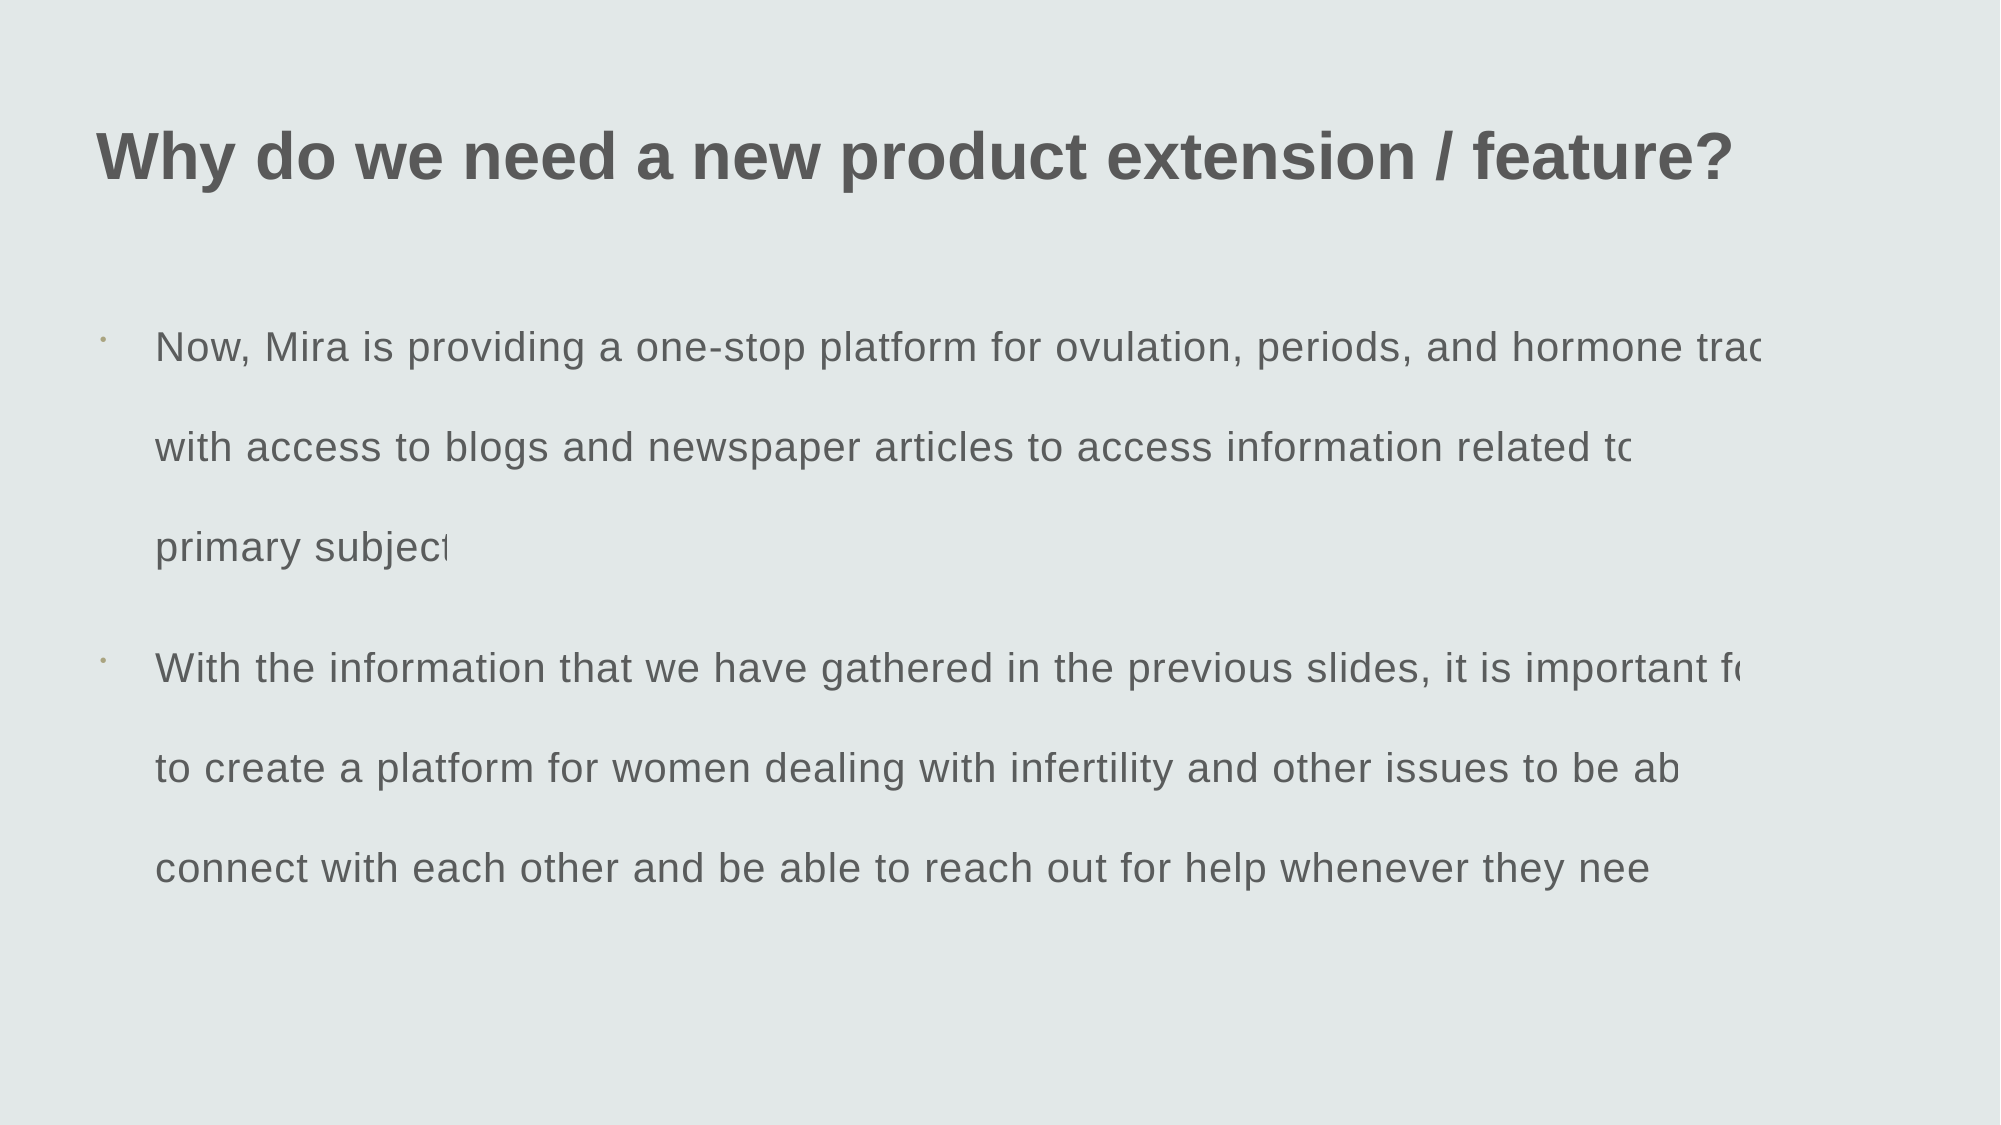

# Why do we need a new product extension / feature?
Now, Mira is providing a one-stop platform for ovulation, periods, and hormone tracking with access to blogs and newspaper articles to access information related to the primary subject.
With the information that we have gathered in the previous slides, it is important for us to create a platform for women dealing with infertility and other issues to be able to connect with each other and be able to reach out for help whenever they need to.